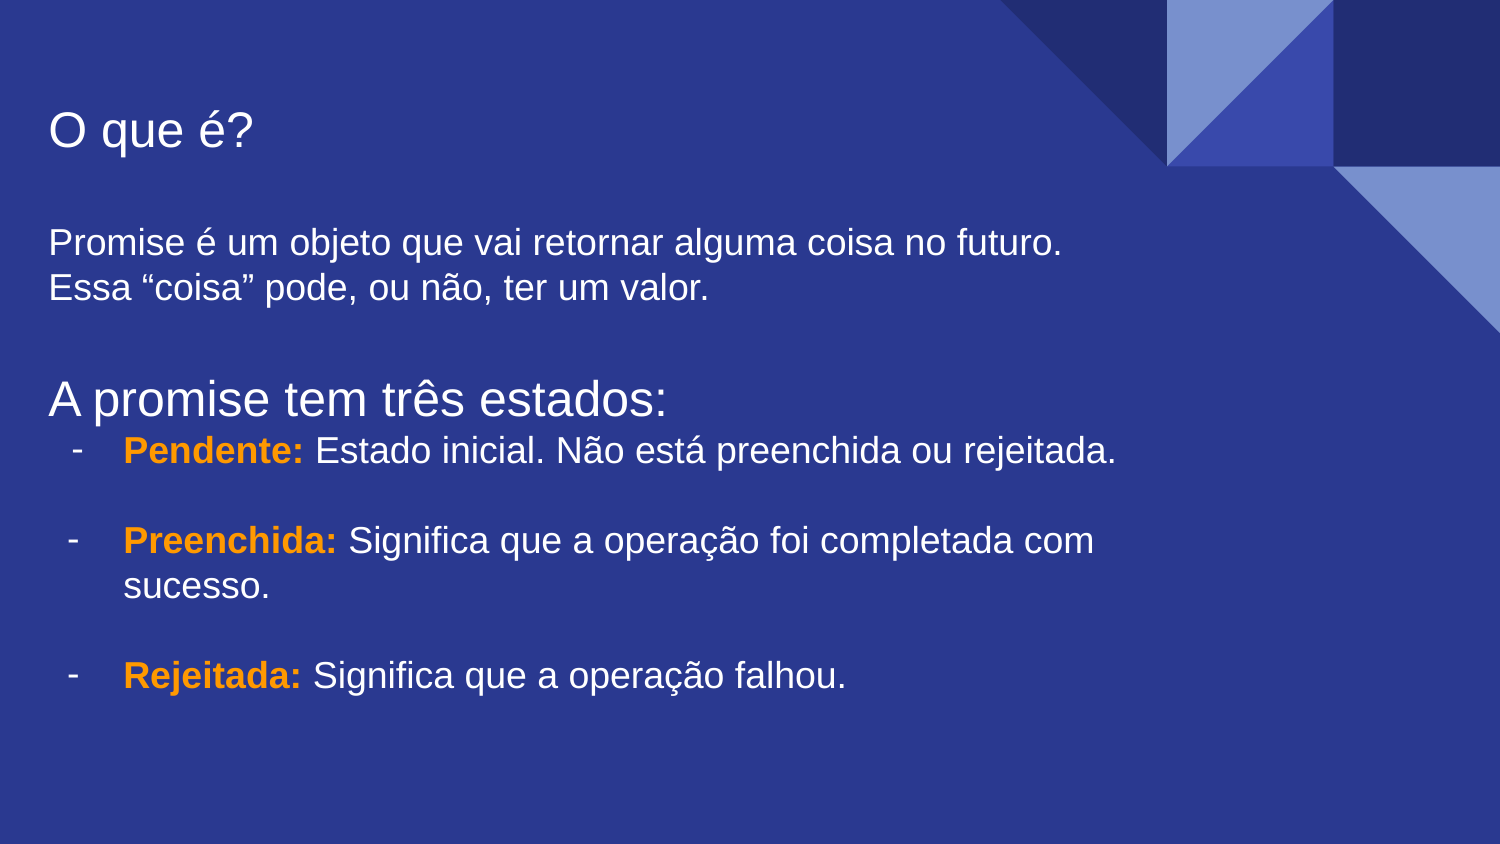

O que é?

Promise é um objeto que vai retornar alguma coisa no futuro. Essa “coisa” pode, ou não, ter um valor.
A promise tem três estados:
Pendente: Estado inicial. Não está preenchida ou rejeitada.

Preenchida: Significa que a operação foi completada com sucesso.

Rejeitada: Significa que a operação falhou.